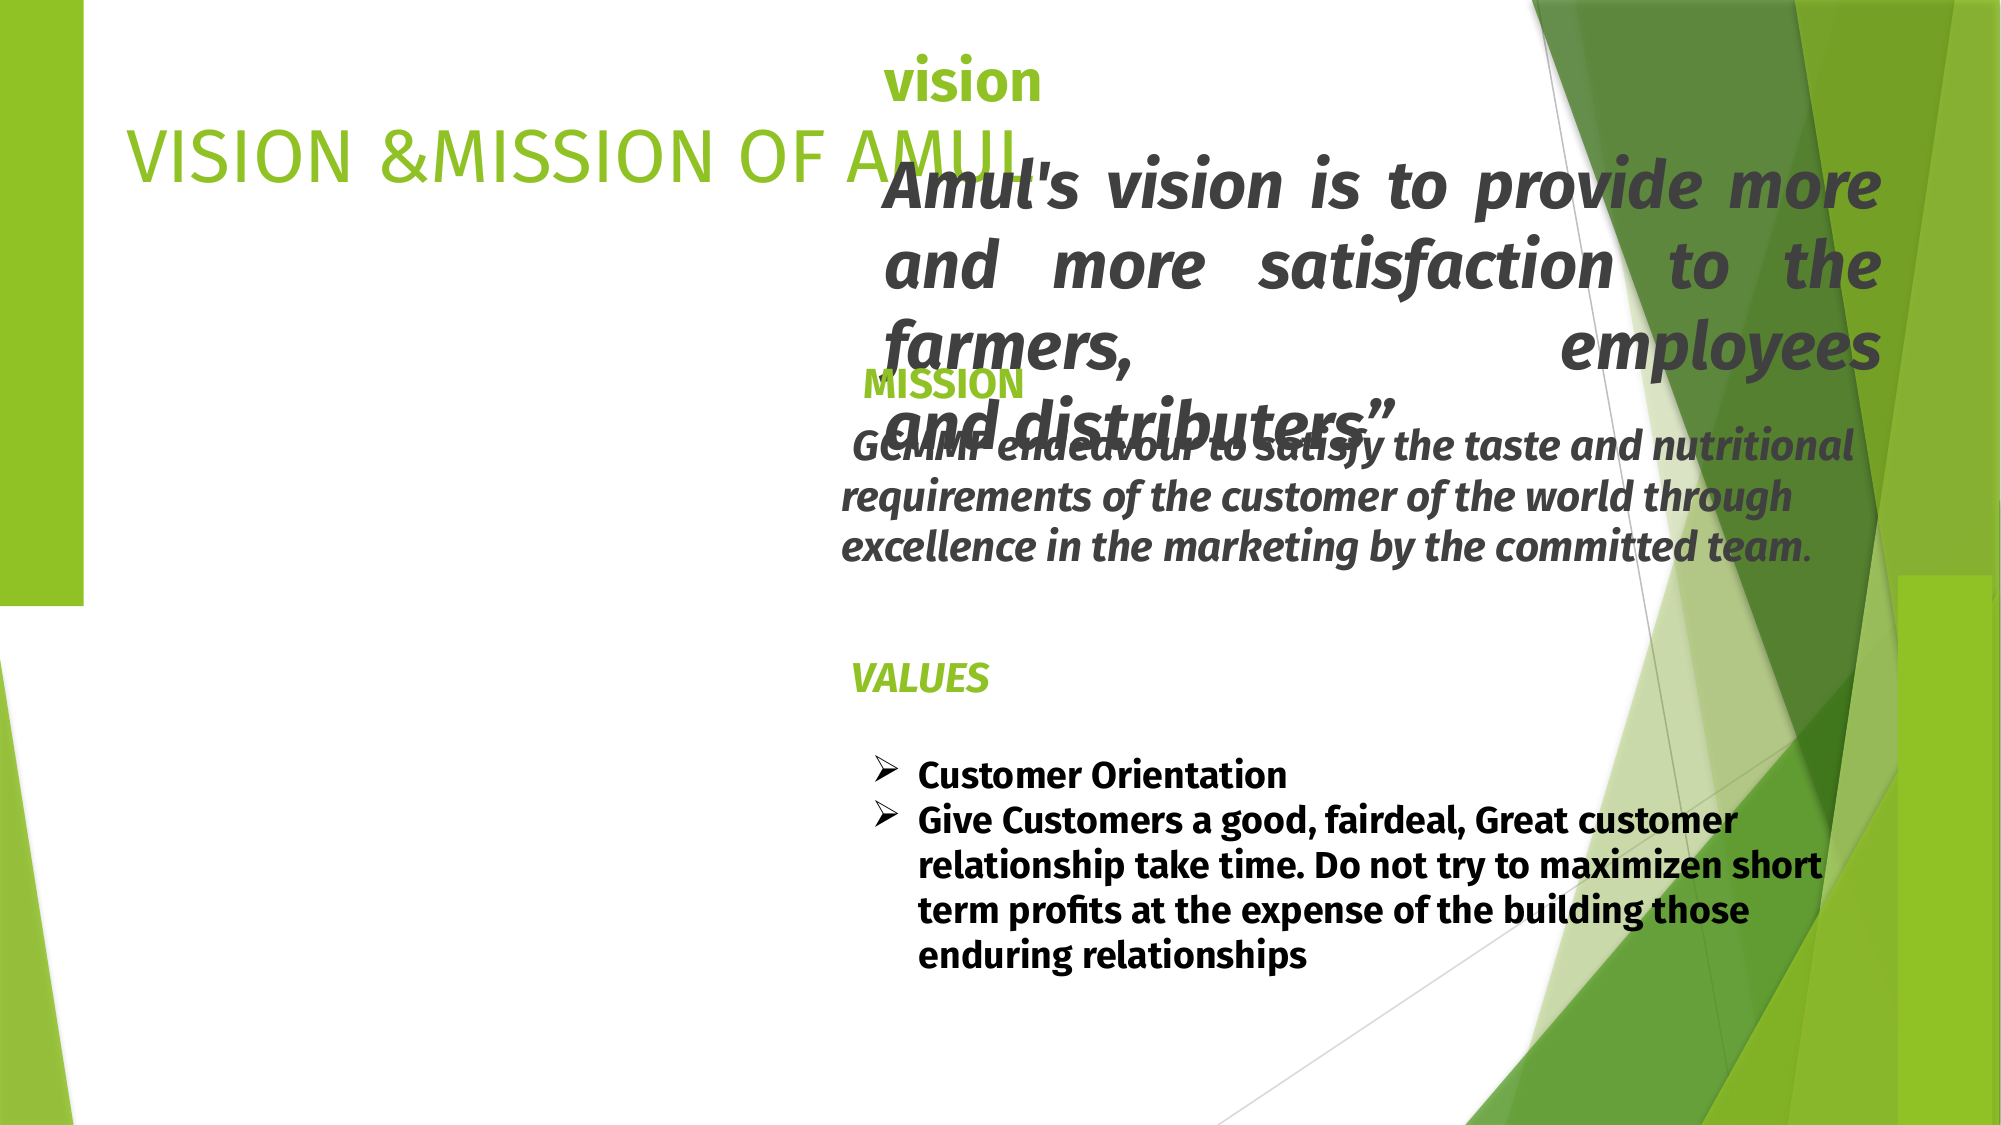

vision
# VISION &MISSION OF AMUL
Amul's vision is to provide more and more satisfaction to the farmers, employees and distributers”

   MISSION
 GCMMF endeavour to satisfy the taste and nutritional requirements of the customer of the world through excellence in the marketing by the committed team.

VALUES
Customer Orientation
Give Customers a good, fairdeal, Great customer relationship take time. Do not try to maximizen short term profits at the expense of the building those enduring relationships